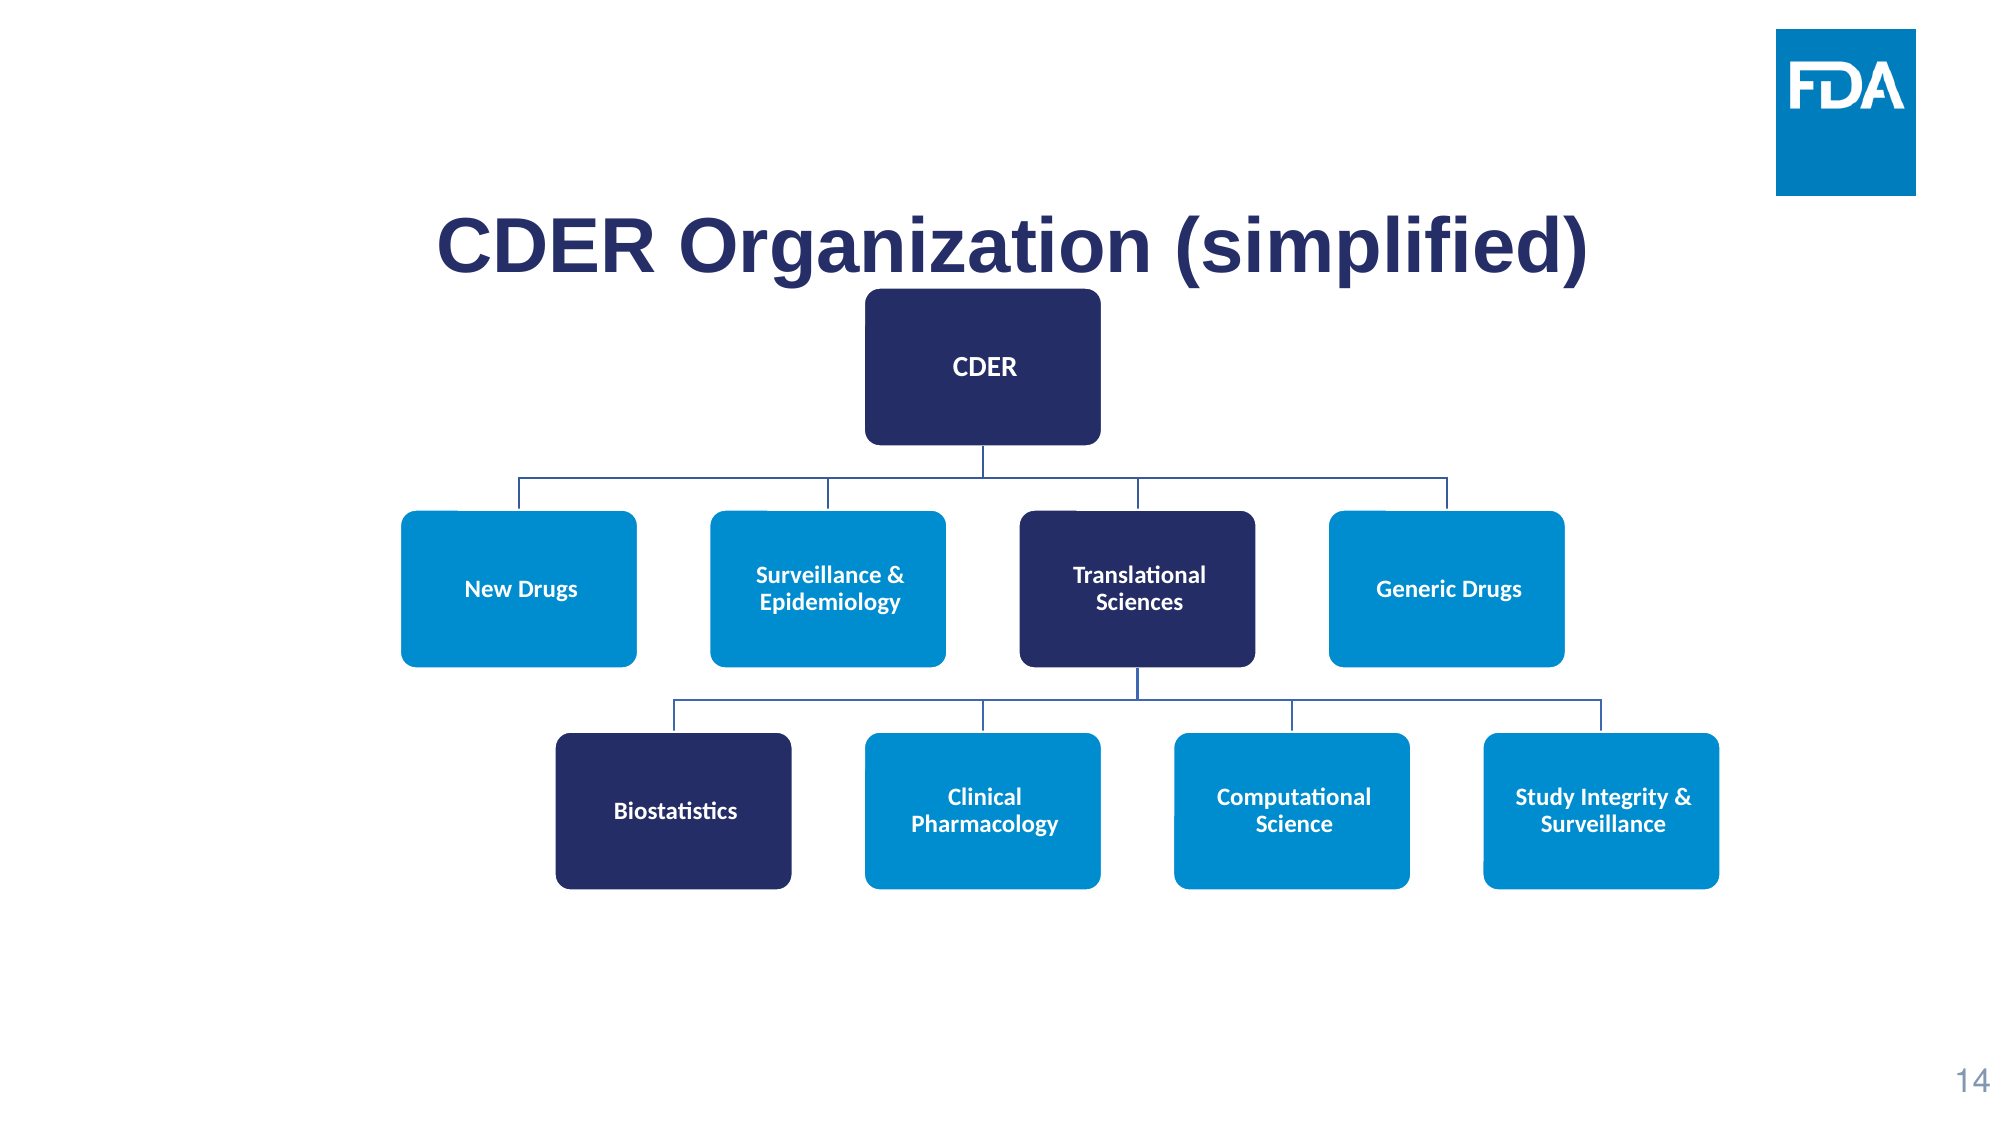

# CDER Organization (simplified)
CDER
New Drugs
Surveillance & Epidemiology
Translational Sciences
Biostatistics
Clinical Pharmacology
Computational Science
Study Integrity & Surveillance
Generic Drugs